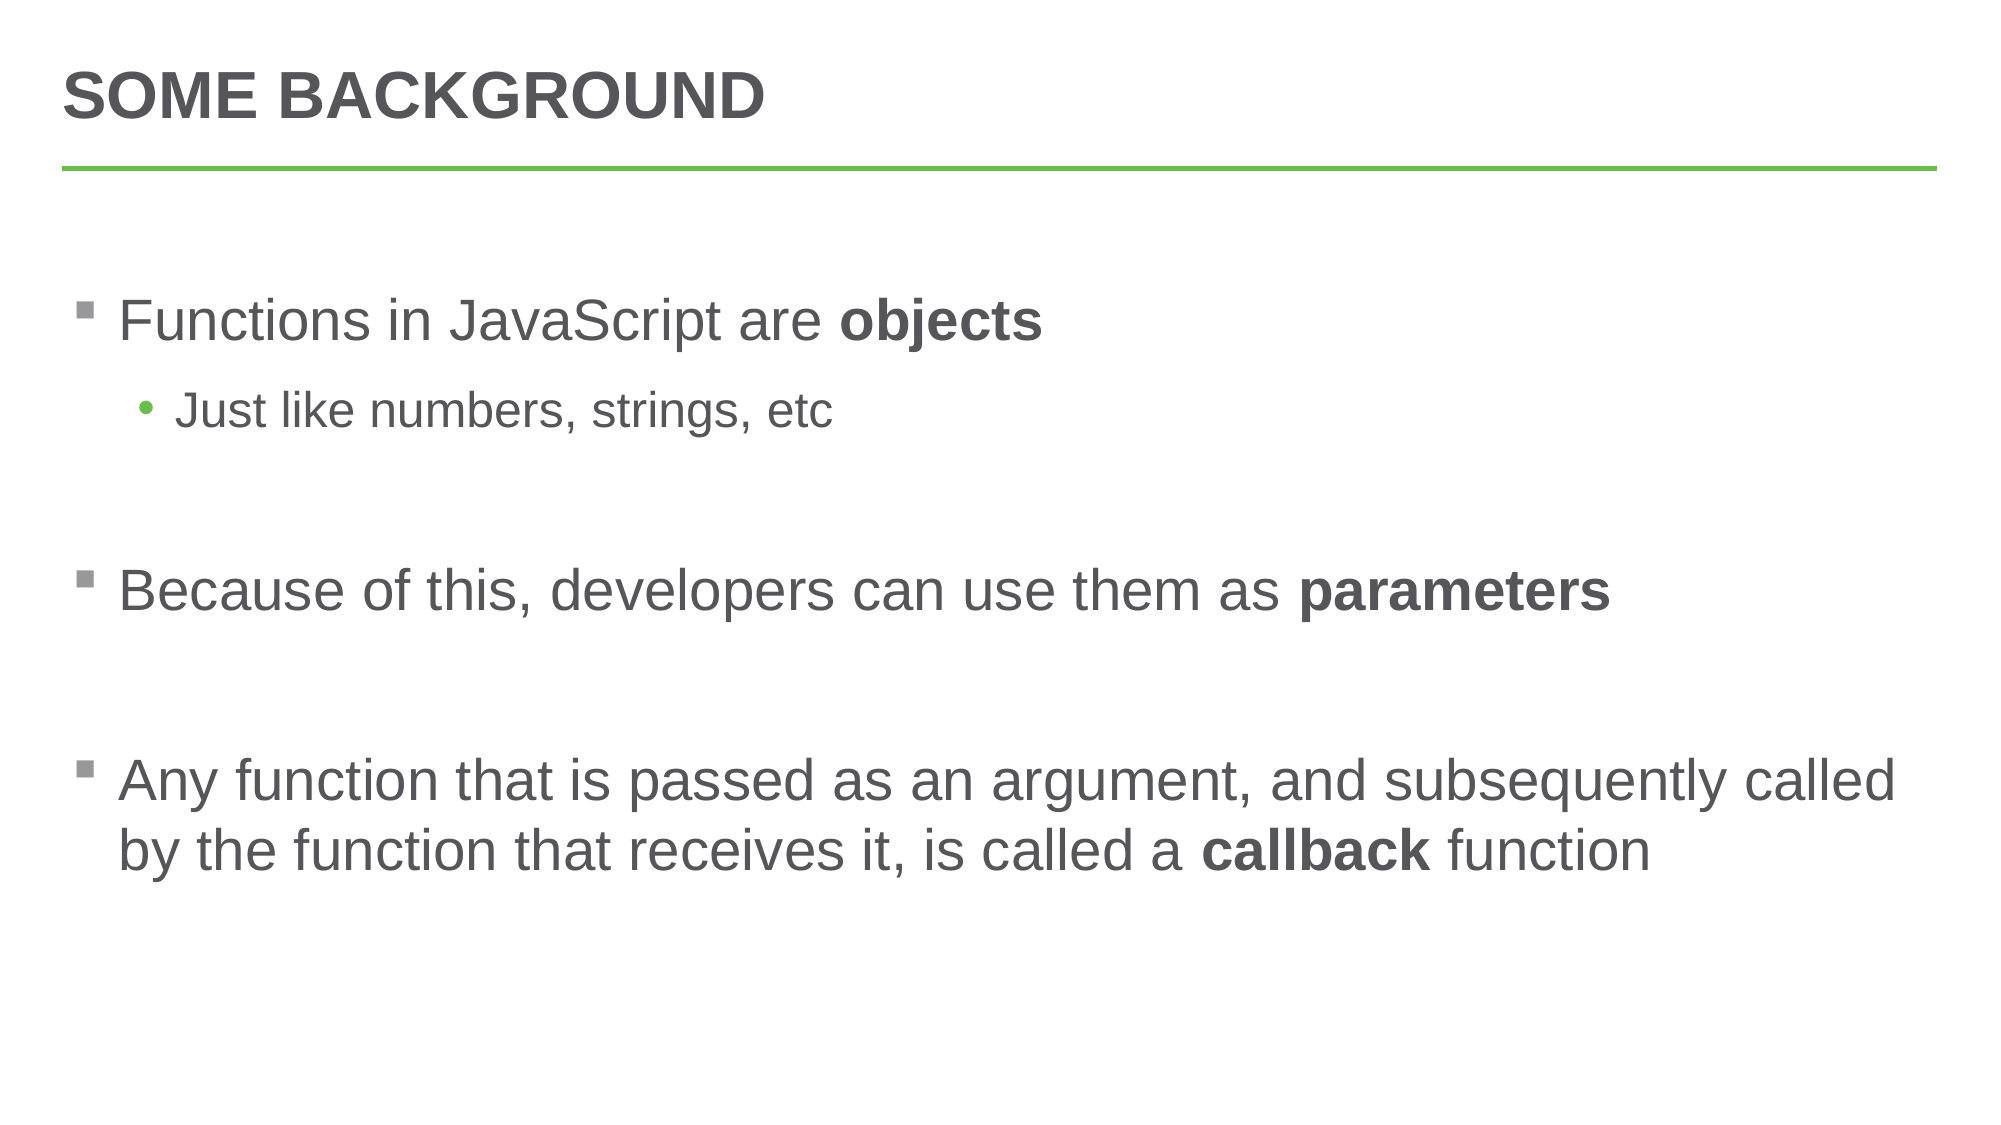

# Some Background

Functions in JavaScript are objects
Just like numbers, strings, etc

Because of this, developers can use them as parameters

Any function that is passed as an argument, and subsequently called by the function that receives it, is called a callback function